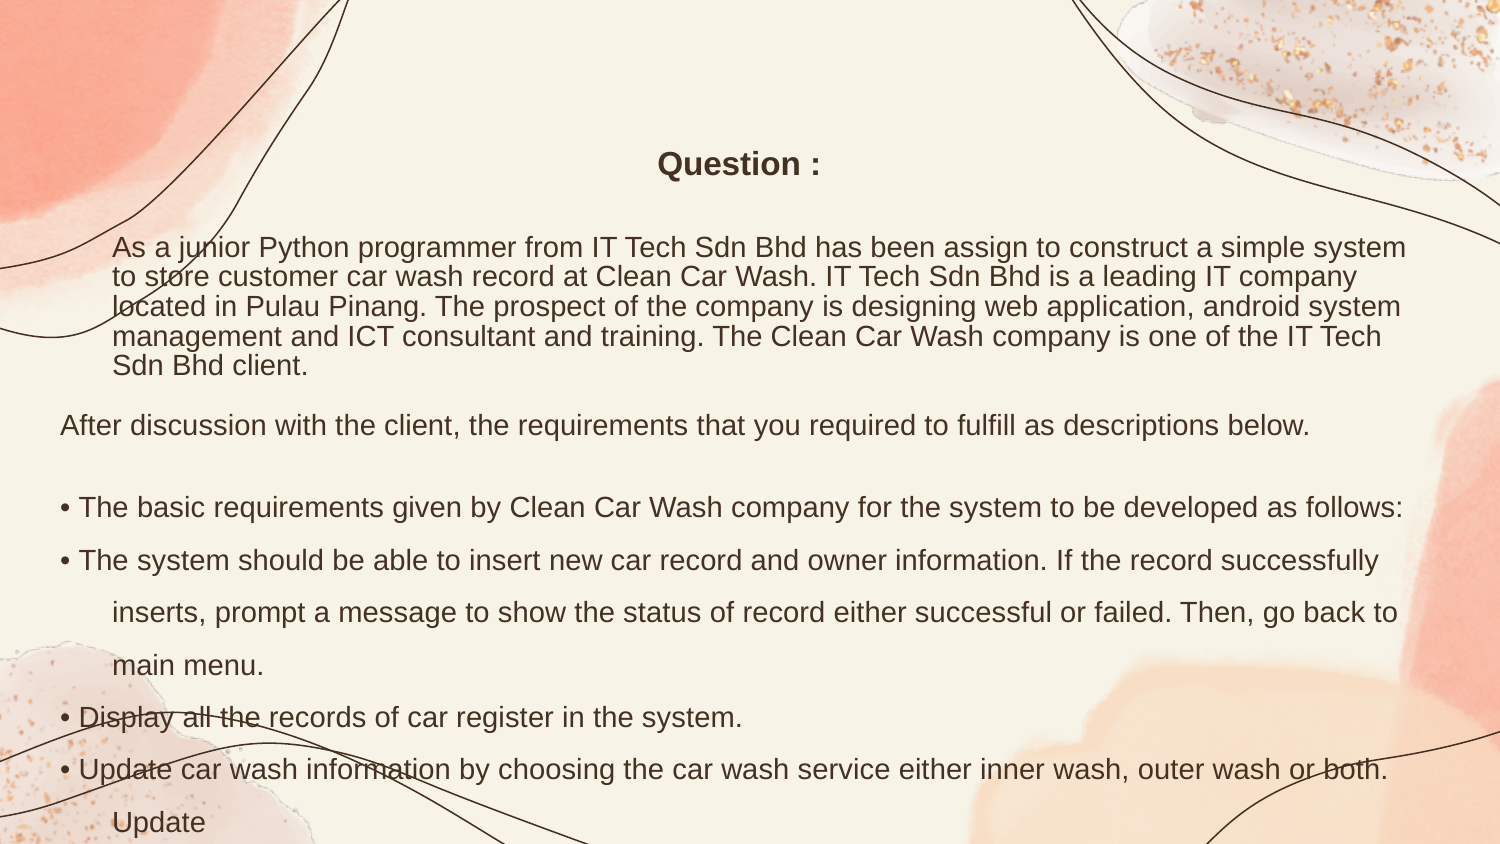

Question :

As a junior Python programmer from IT Tech Sdn Bhd has been assign to construct a simple system to store customer car wash record at Clean Car Wash. IT Tech Sdn Bhd is a leading IT company located in Pulau Pinang. The prospect of the company is designing web application, android system management and ICT consultant and training. The Clean Car Wash company is one of the IT Tech Sdn Bhd client.

After discussion with the client, the requirements that you required to fulfill as descriptions below.

• The basic requirements given by Clean Car Wash company for the system to be developed as follows:
• The system should be able to insert new car record and owner information. If the record successfully inserts, prompt a message to show the status of record either successful or failed. Then, go back to main menu.
• Display all the records of car register in the system.
• Update car wash information by choosing the car wash service either inner wash, outer wash or both. Update
   car wash information based on car plate number.